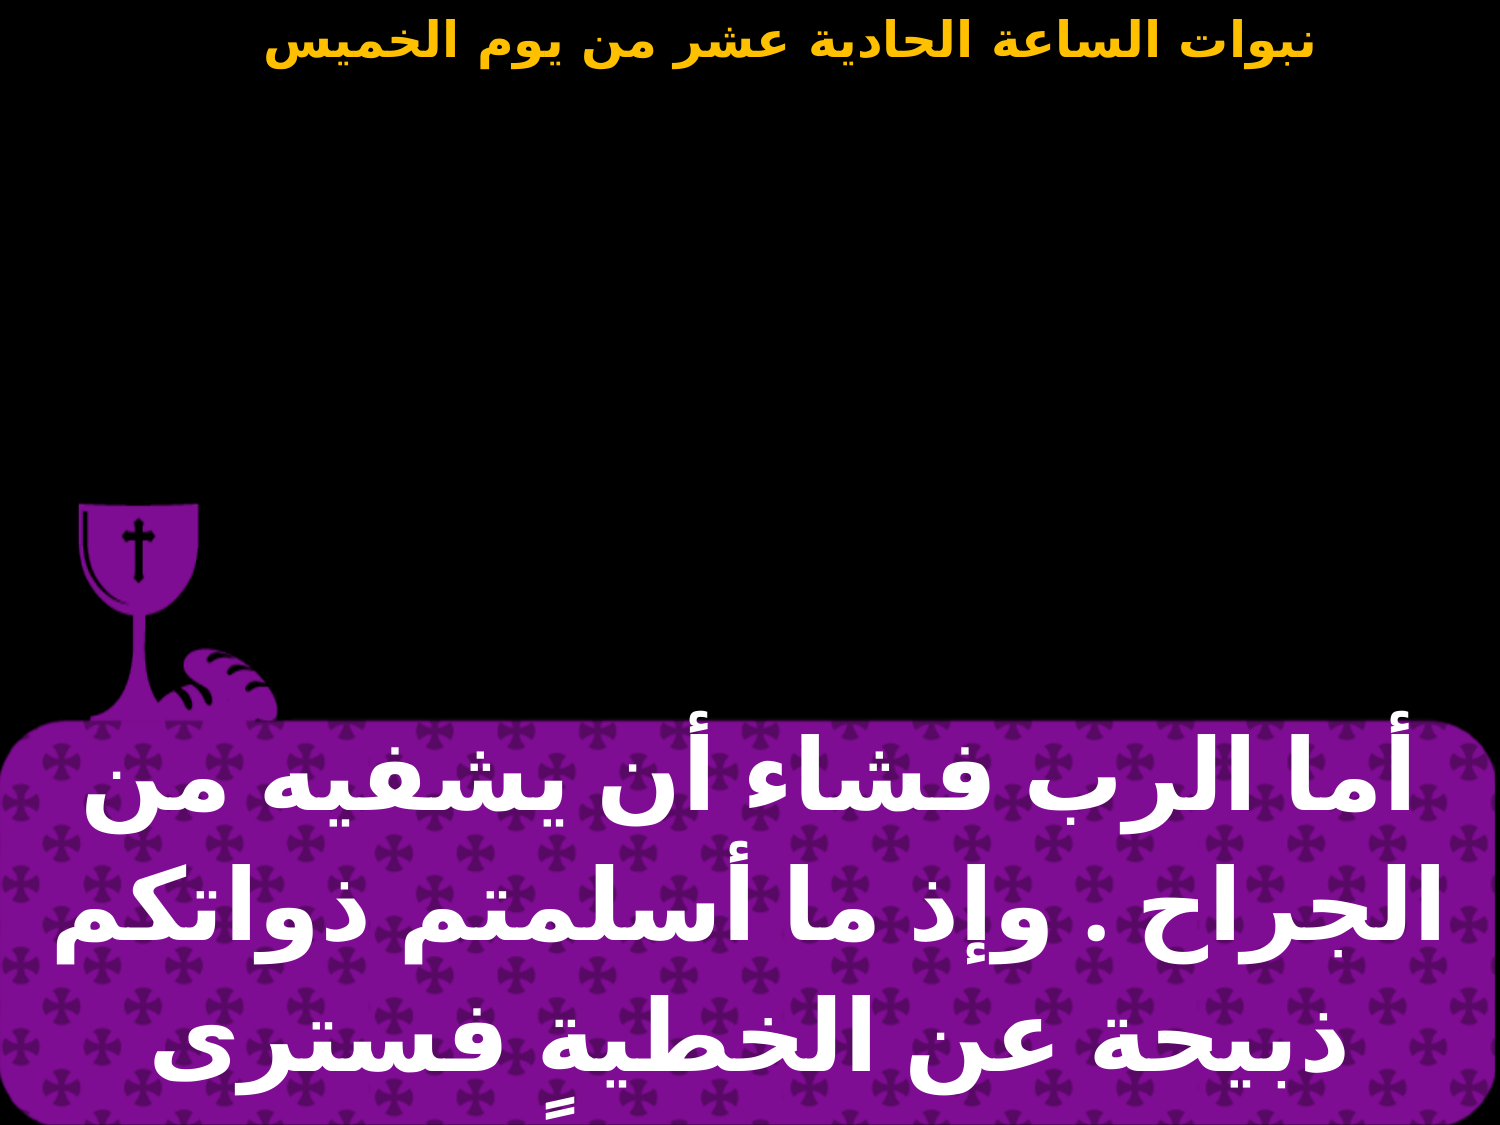

| أما الرب فشاء أن يشفيه من الجراح . وإذ ما أسلمتم ذواتكم ذبيحة عن الخطية فسترى نفوسكم زرعاً عزه |
| --- |